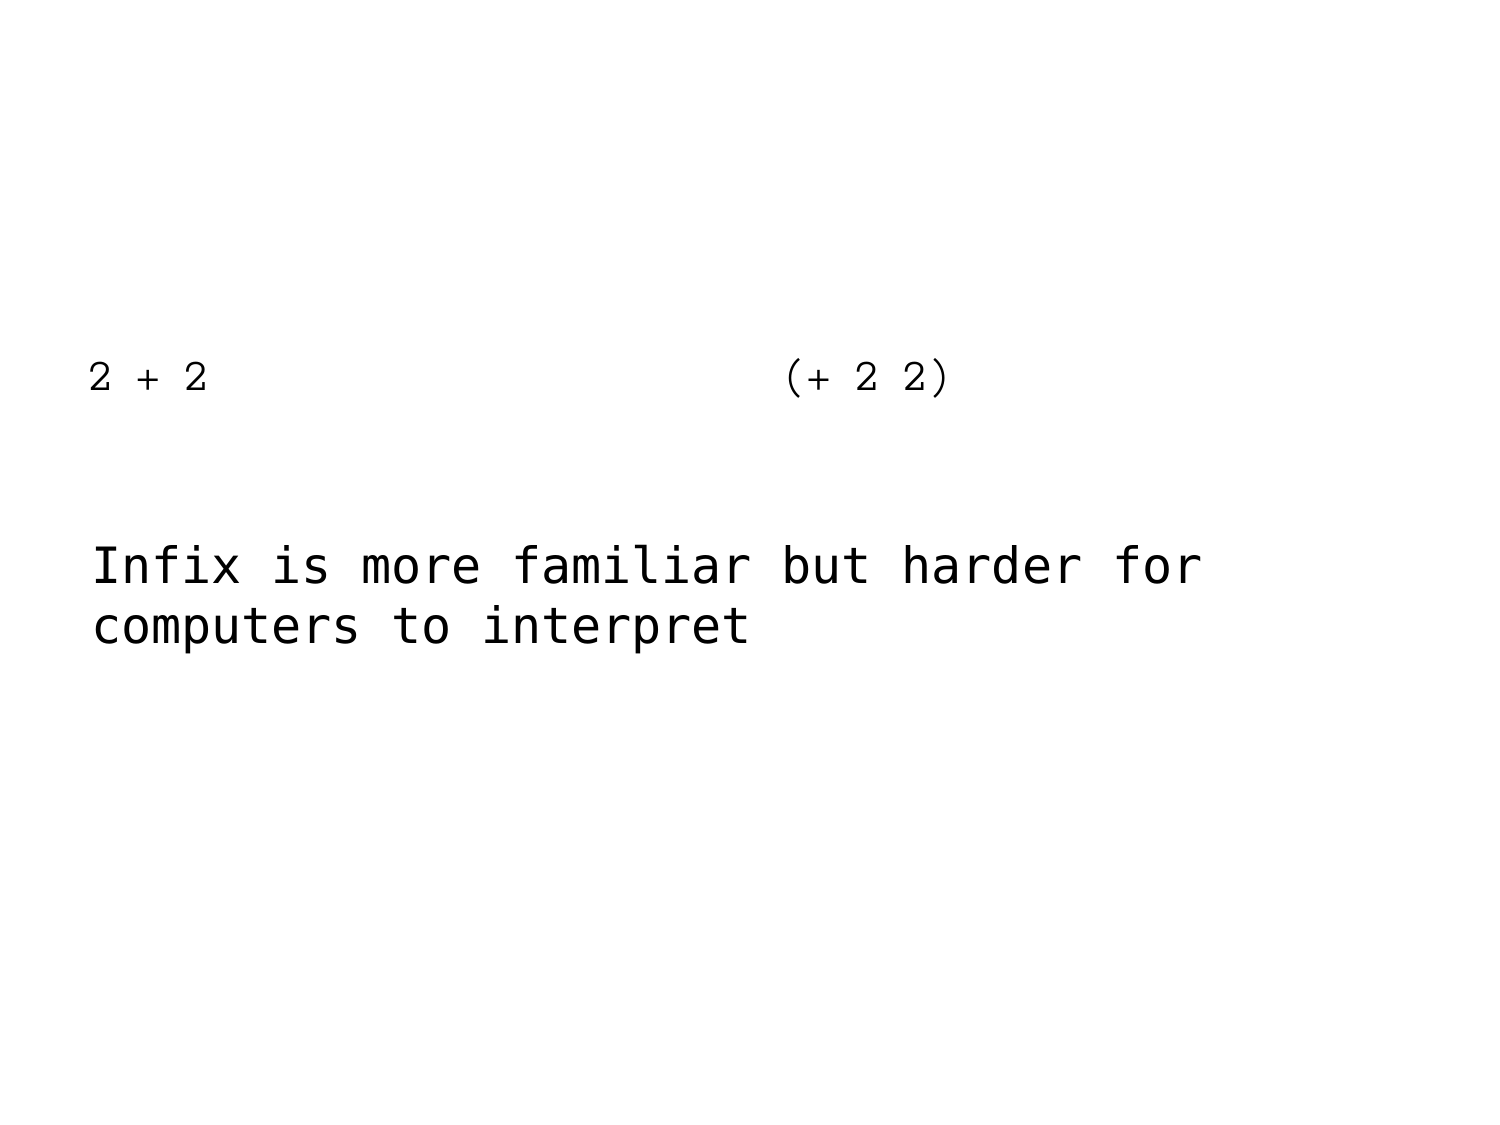

# Infix vs prefix
2 + 2
(+ 2 2)
Infix is more familiar but harder for computers to interpret